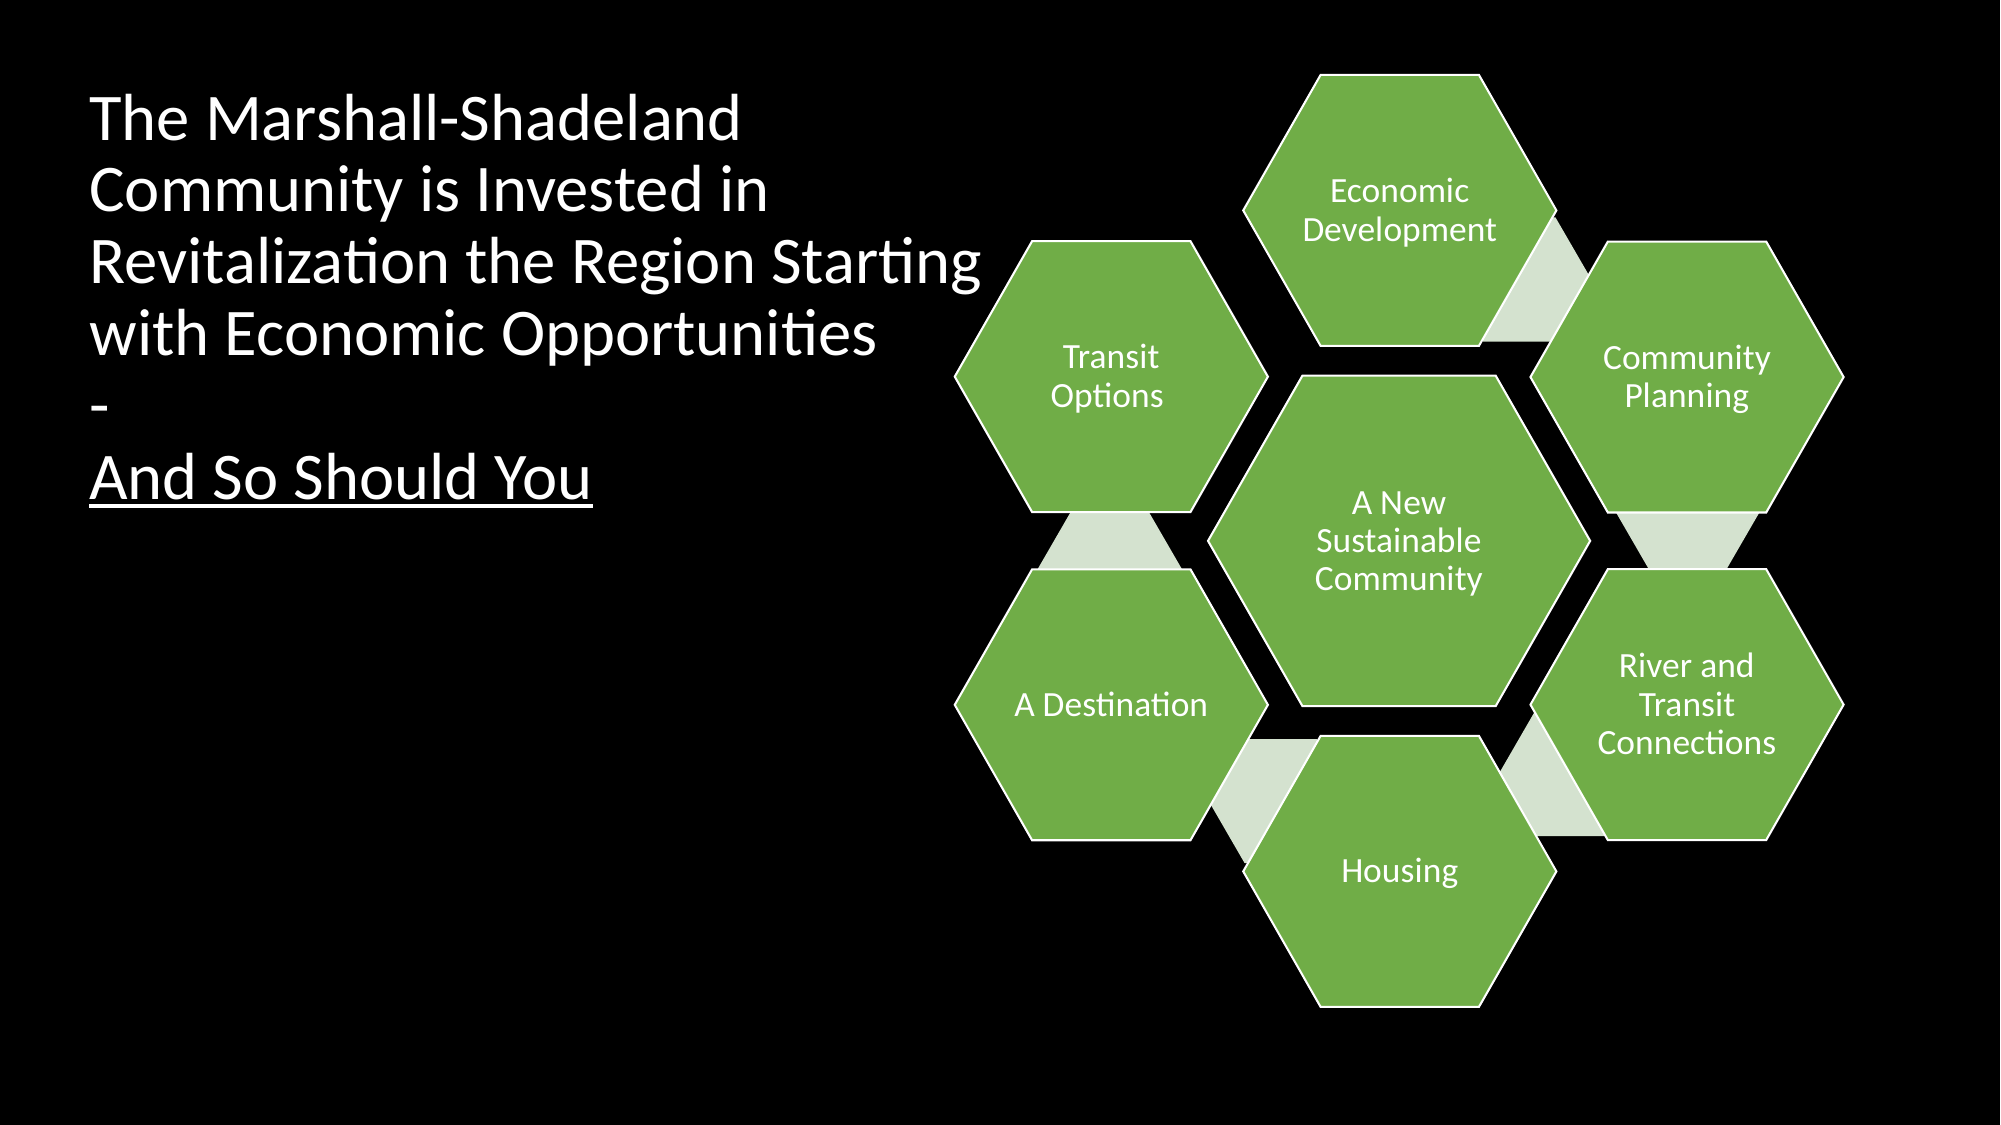

# The Marshall-Shadeland Community is Invested in Revitalization the Region Starting with Economic Opportunities - And So Should You
A New Sustainable Community
Economic Development
Community Planning
River and Transit Connections
Housing
A Destination
Transit Options